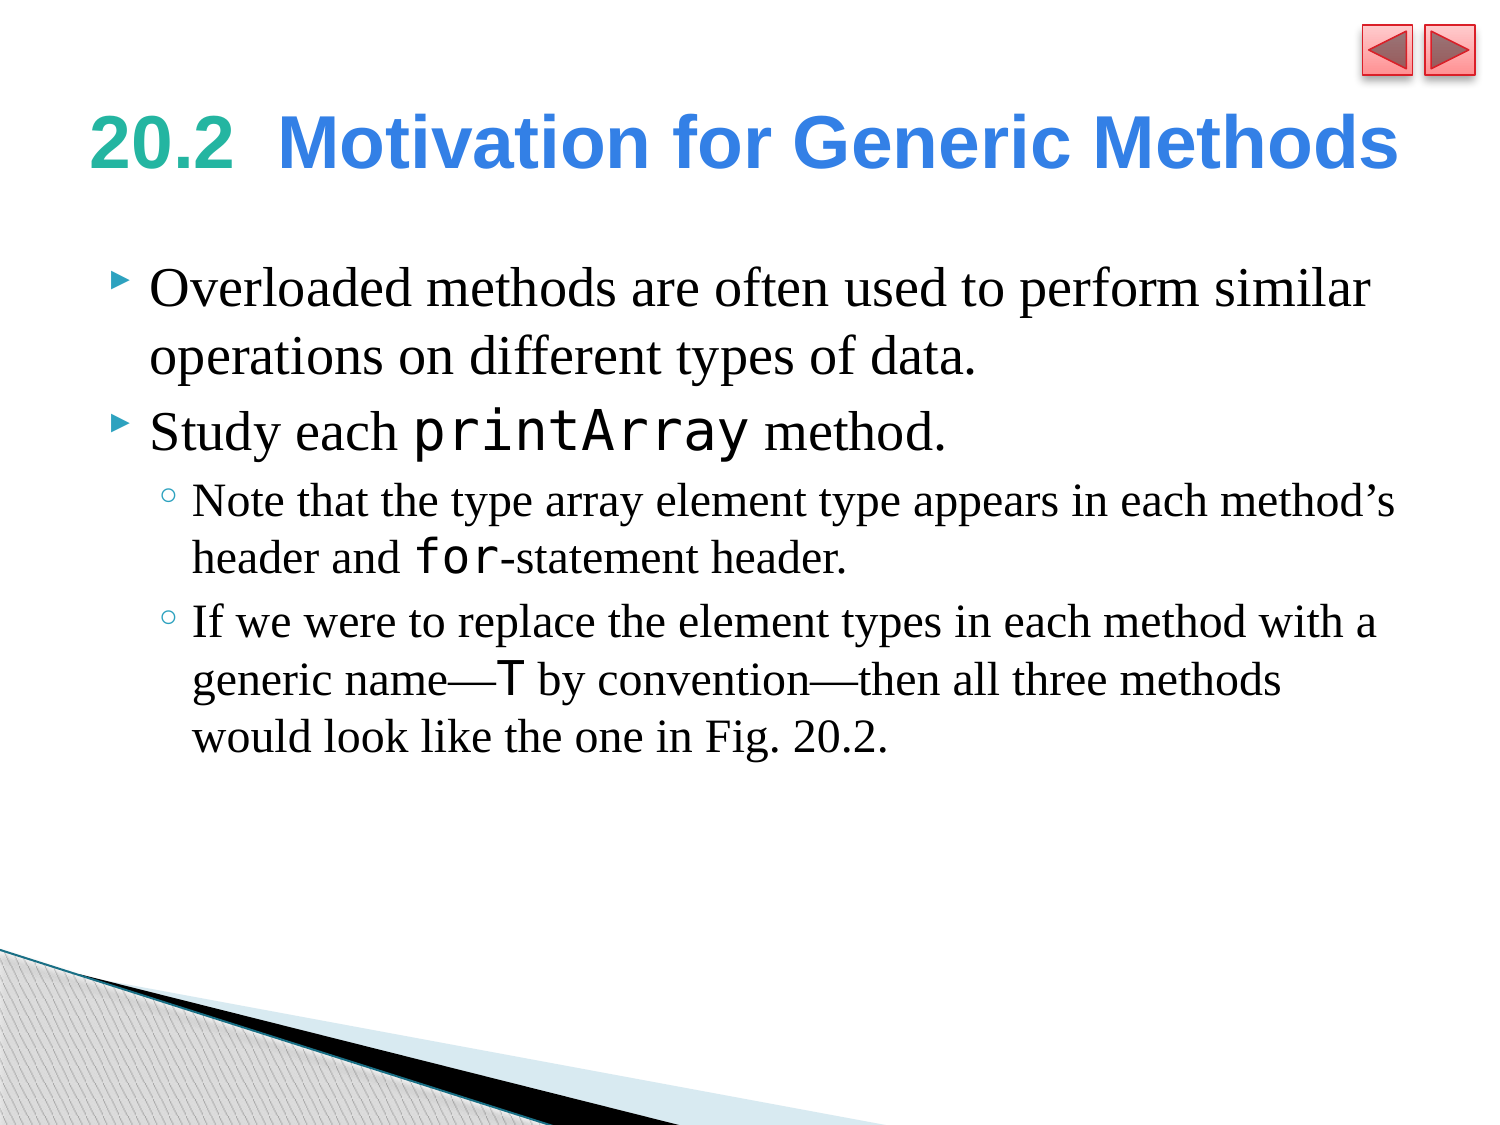

# 20.2  Motivation for Generic Methods
Overloaded methods are often used to perform similar operations on different types of data.
Study each printArray method.
Note that the type array element type appears in each method’s header and for-statement header.
If we were to replace the element types in each method with a generic name—T by convention—then all three methods would look like the one in Fig. 20.2.